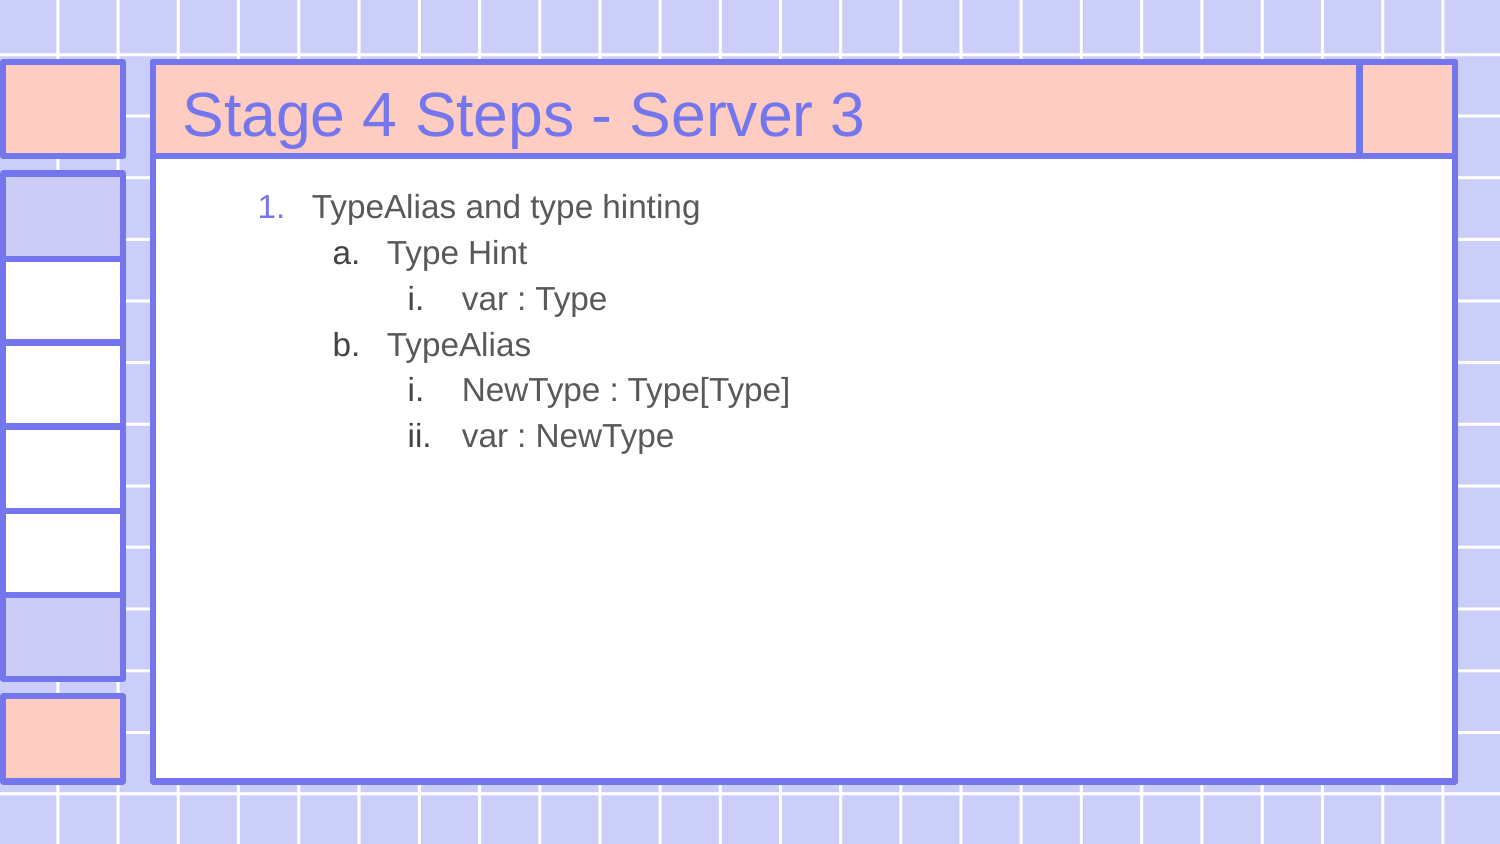

# Stage 4 Steps - Server 3
TypeAlias and type hinting
Type Hint
var : Type
TypeAlias
NewType : Type[Type]
var : NewType